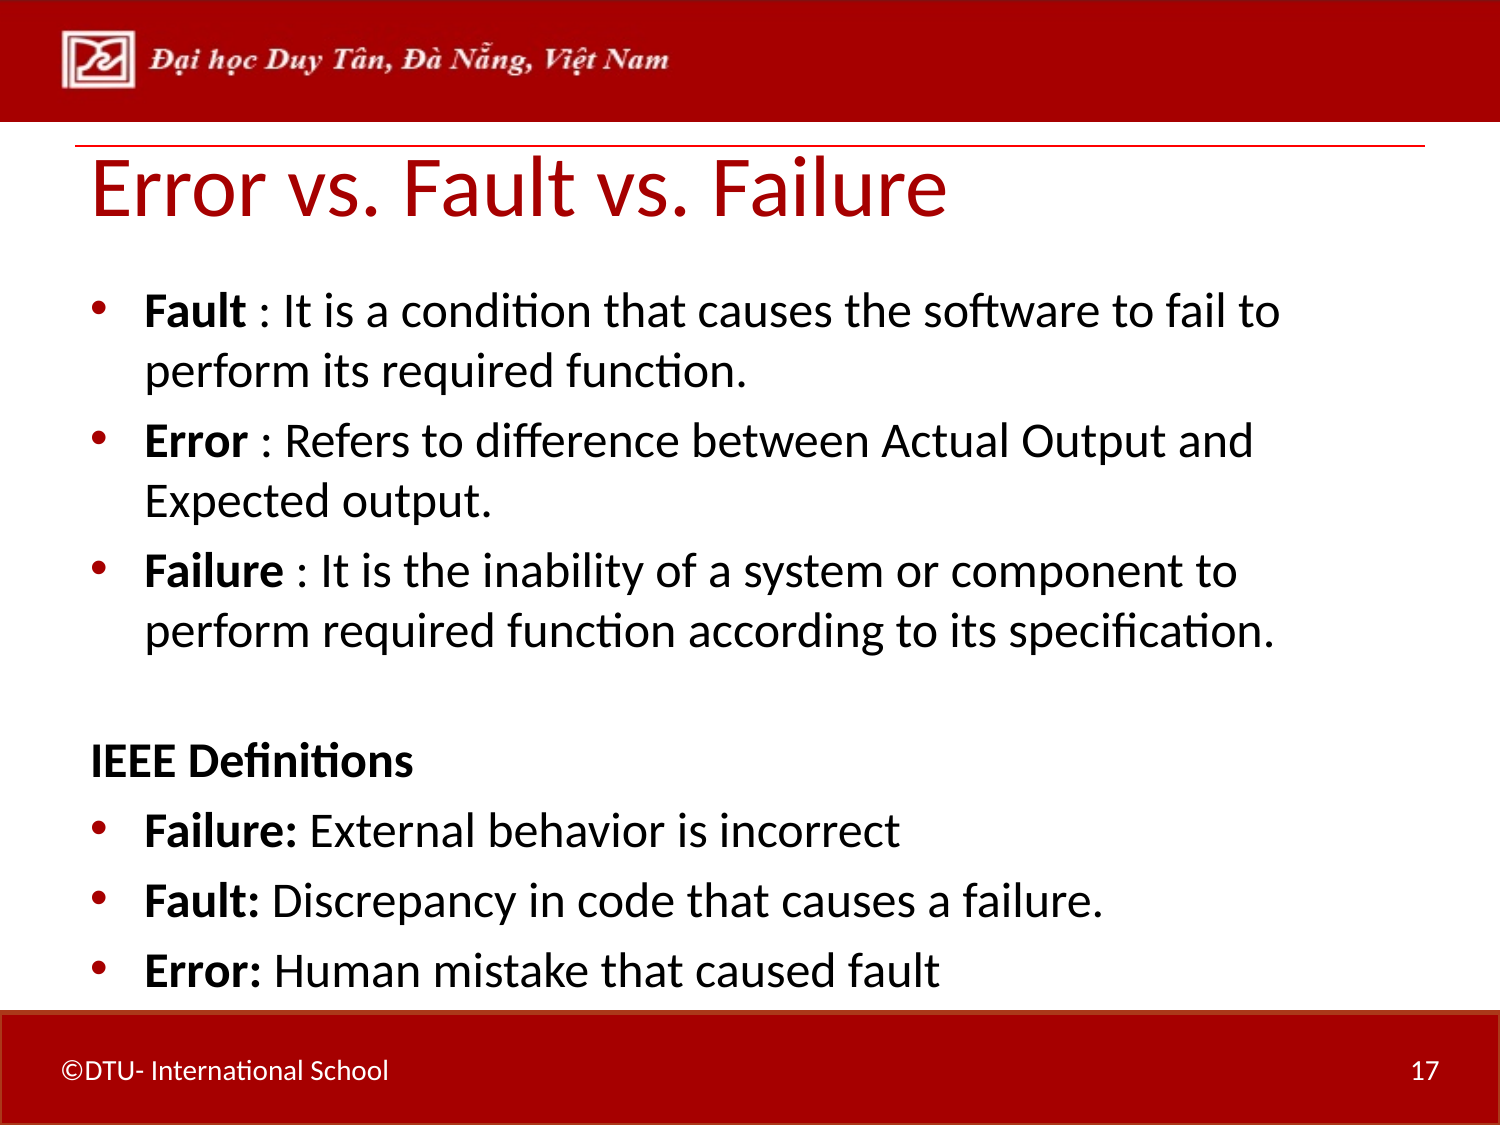

# Error vs. Fault vs. Failure
Fault : It is a condition that causes the software to fail to perform its required function.
Error : Refers to difference between Actual Output and Expected output.
Failure : It is the inability of a system or component to perform required function according to its specification.
IEEE Definitions
Failure: External behavior is incorrect
Fault: Discrepancy in code that causes a failure.
Error: Human mistake that caused fault